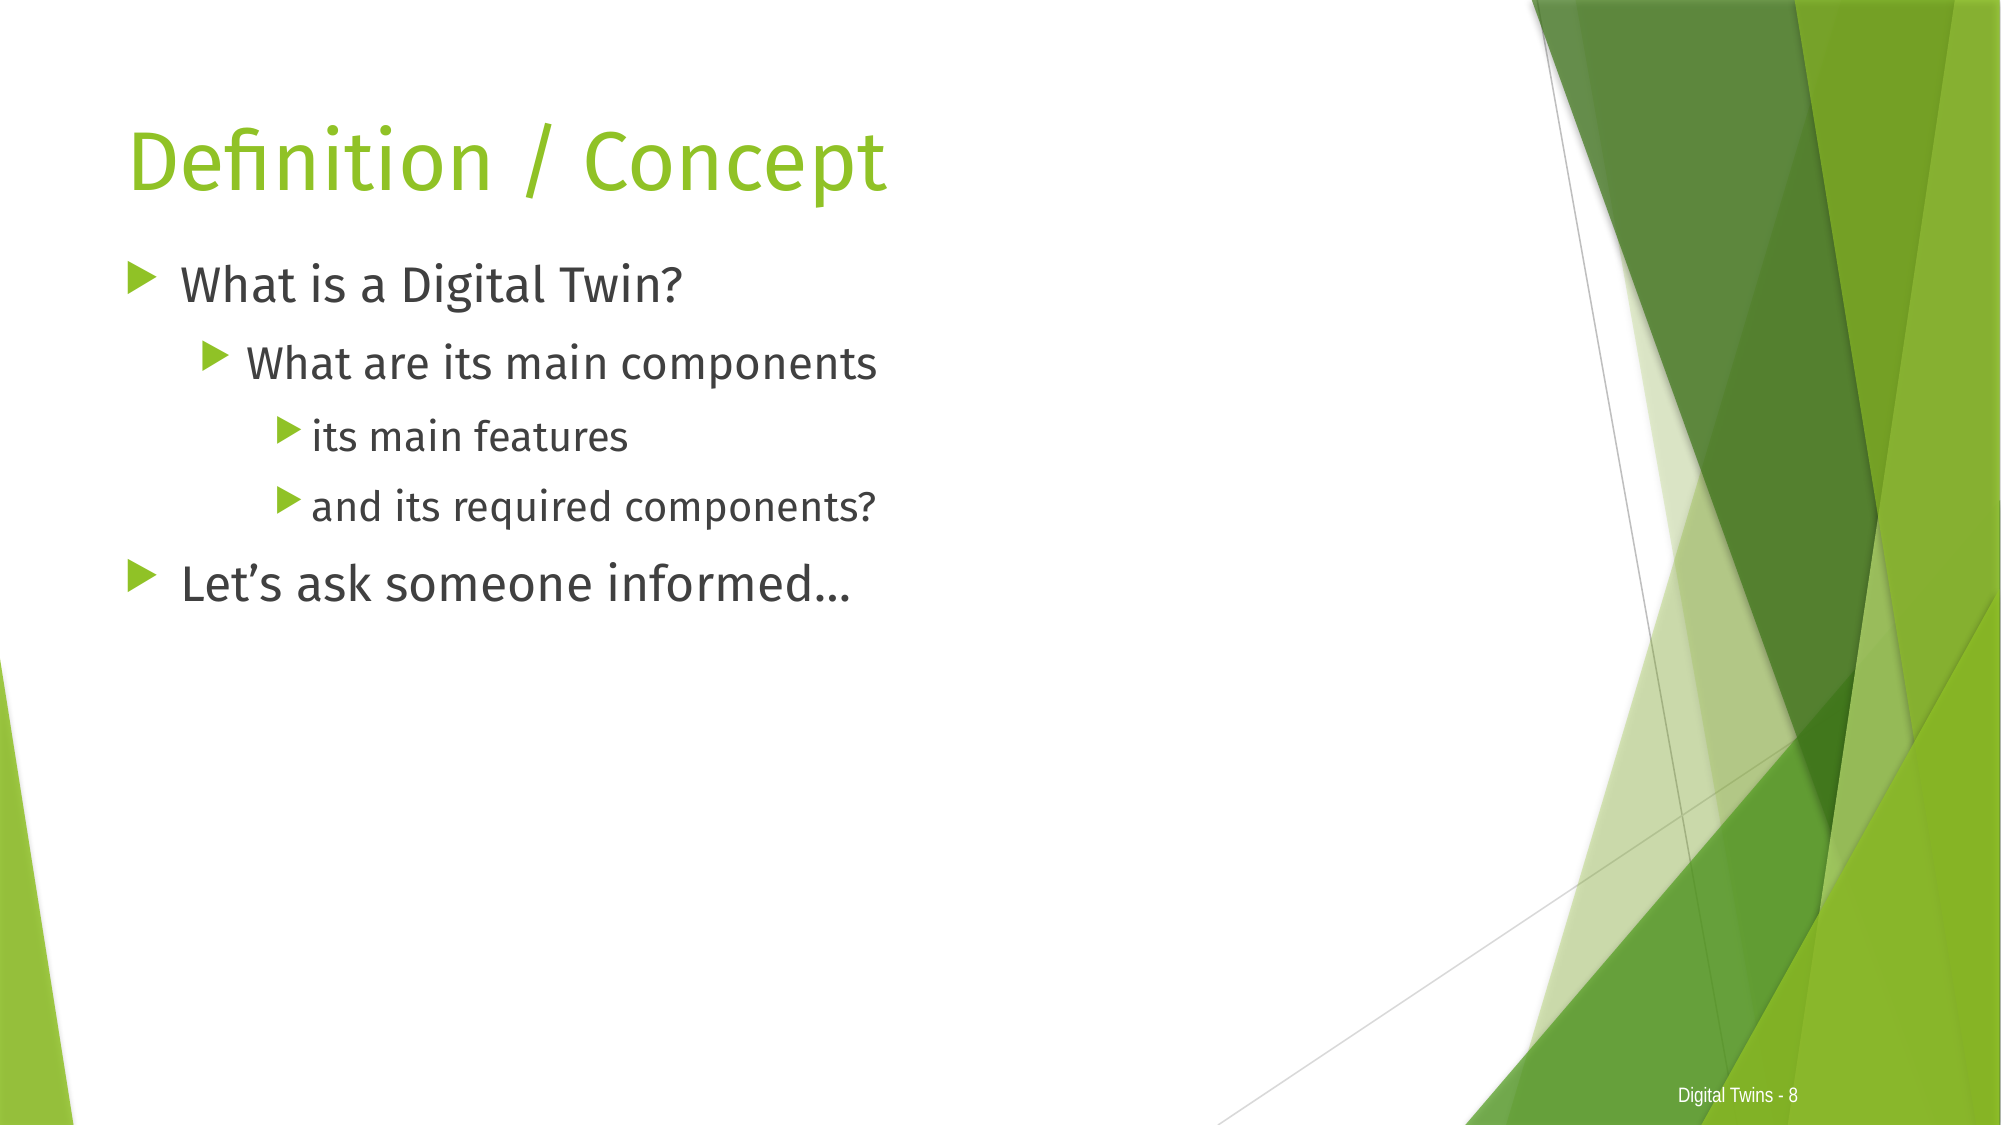

# Definition / Concept
What is a Digital Twin?
What are its main components
its main features
and its required components?
Let’s ask someone informed…

Digital Twins - 8